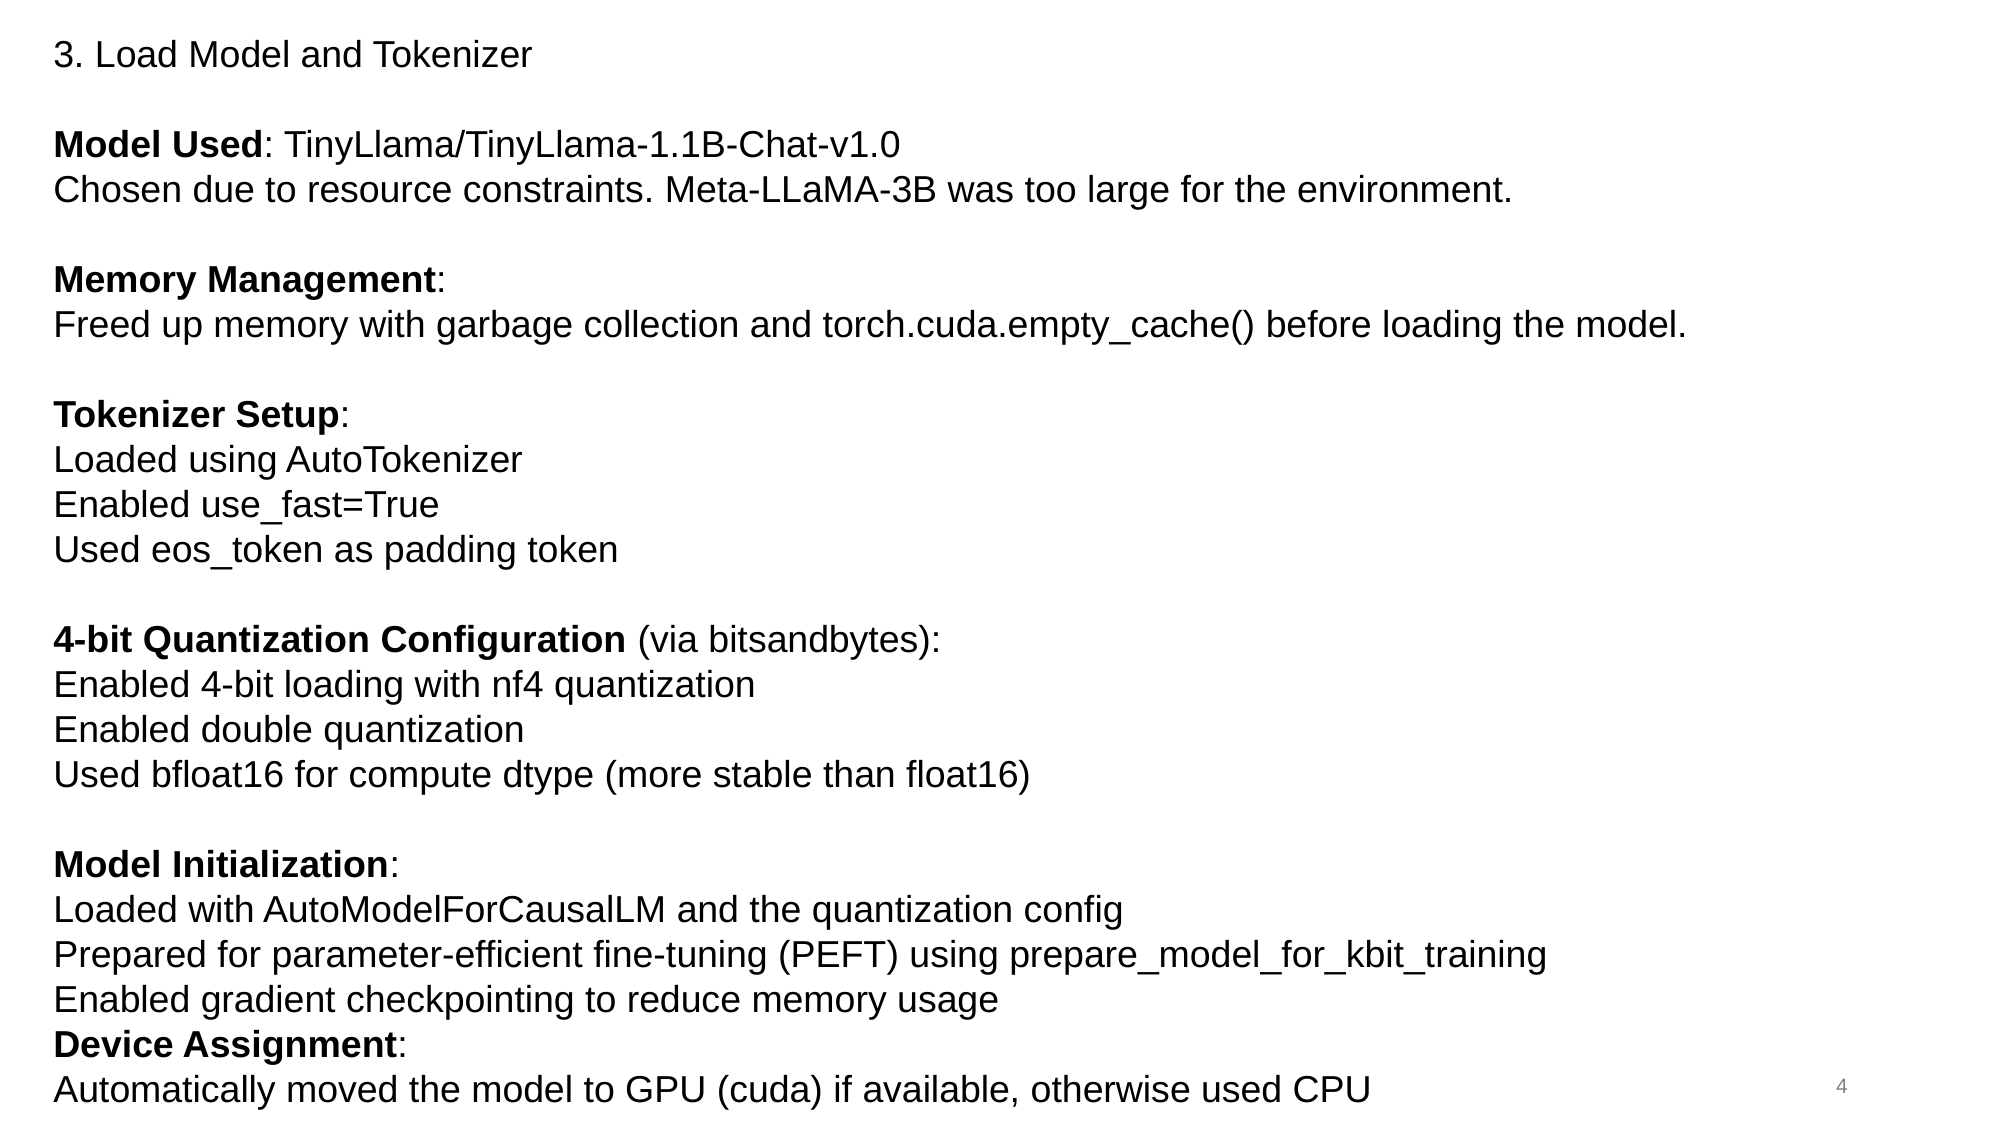

3. Load Model and Tokenizer
Model Used: TinyLlama/TinyLlama-1.1B-Chat-v1.0
Chosen due to resource constraints. Meta-LLaMA-3B was too large for the environment.

Memory Management:
Freed up memory with garbage collection and torch.cuda.empty_cache() before loading the model.

Tokenizer Setup:
Loaded using AutoTokenizer
Enabled use_fast=True
Used eos_token as padding token

4-bit Quantization Configuration (via bitsandbytes):
Enabled 4-bit loading with nf4 quantization
Enabled double quantization
Used bfloat16 for compute dtype (more stable than float16)

Model Initialization:
Loaded with AutoModelForCausalLM and the quantization config
Prepared for parameter-efficient fine-tuning (PEFT) using prepare_model_for_kbit_training
Enabled gradient checkpointing to reduce memory usage
Device Assignment:
Automatically moved the model to GPU (cuda) if available, otherwise used CPU
4